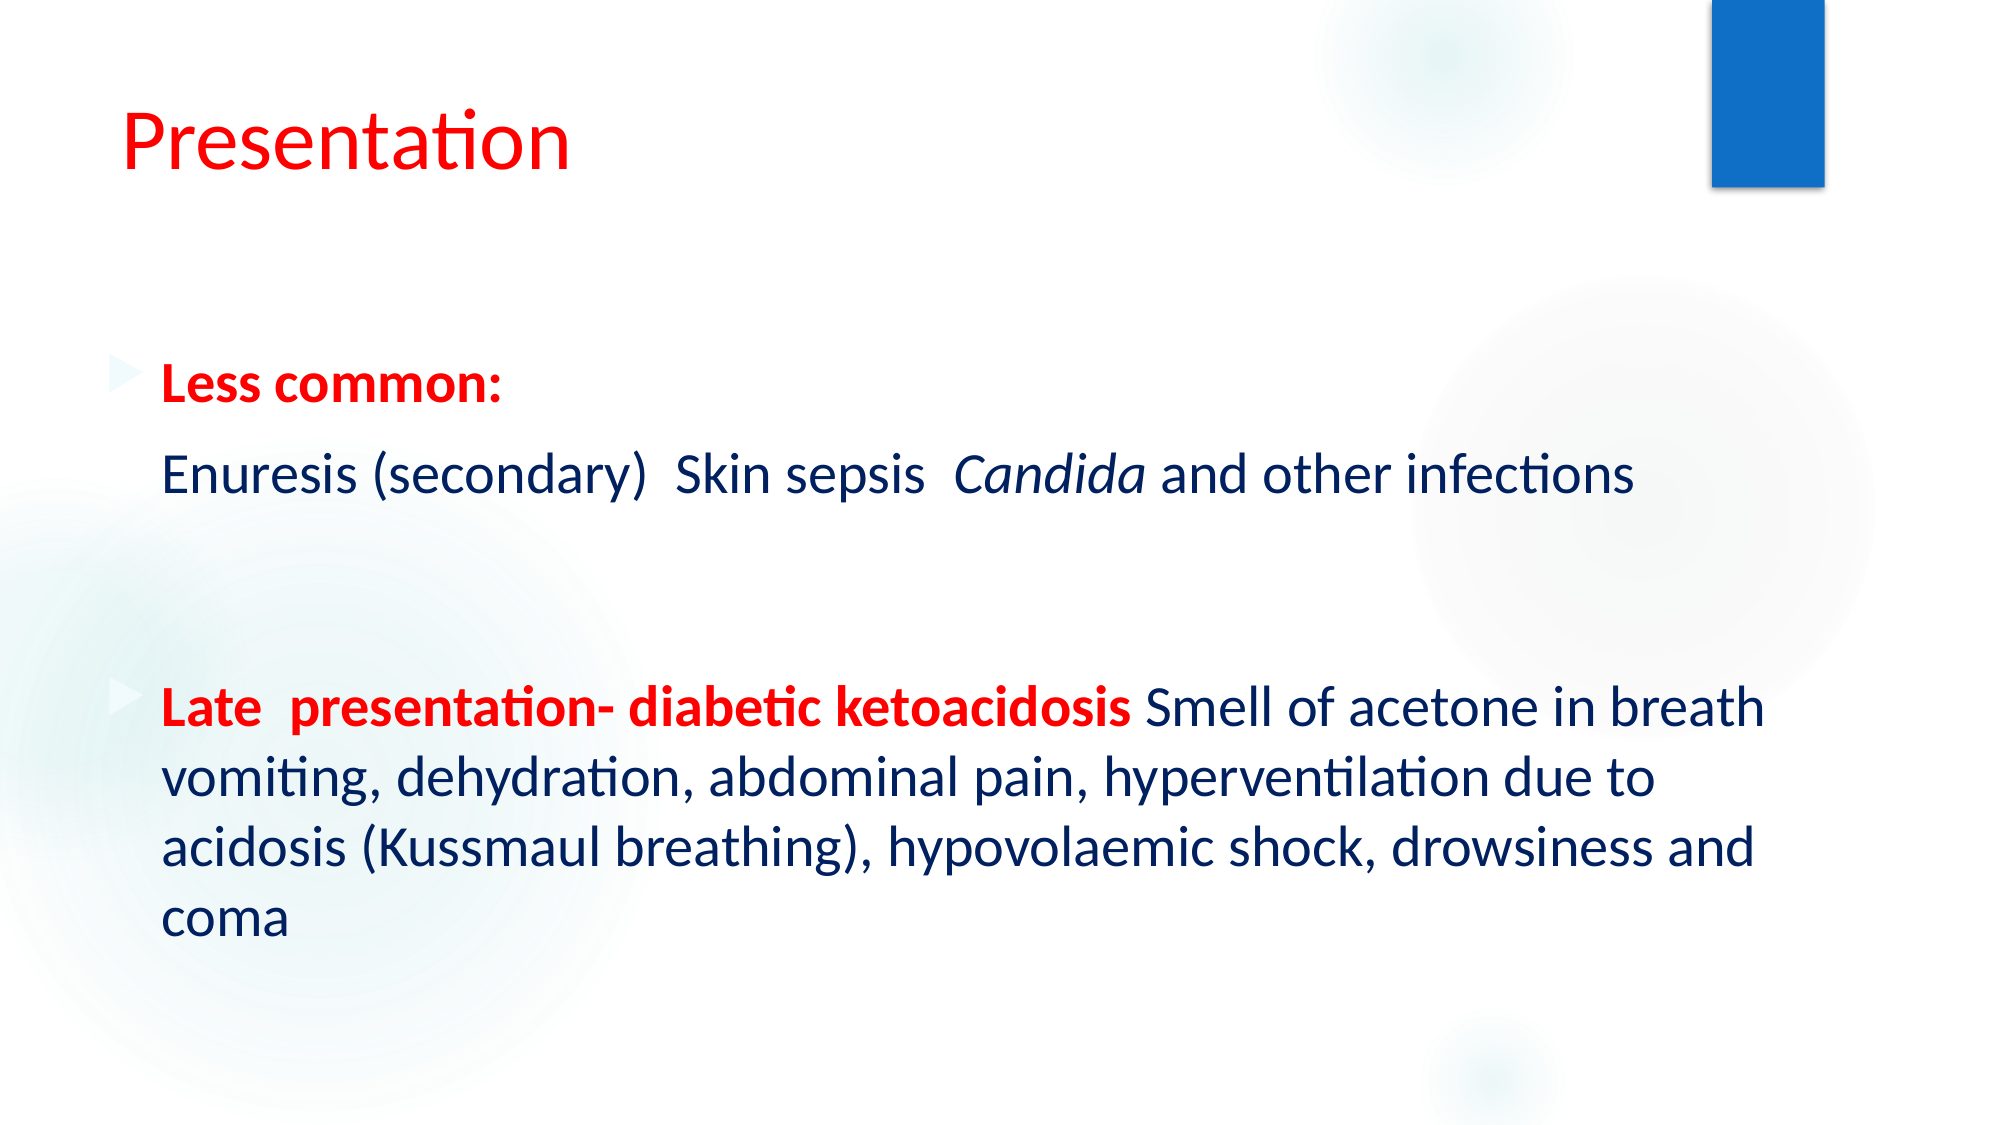

# Presentation
Less common:
	Enuresis (secondary)  Skin sepsis  Candida and other infections

Late  presentation- diabetic ketoacidosis Smell of acetone in breath vomiting, dehydration, abdominal pain, hyperventilation due to acidosis (Kussmaul breathing), hypovolaemic shock, drowsiness and coma